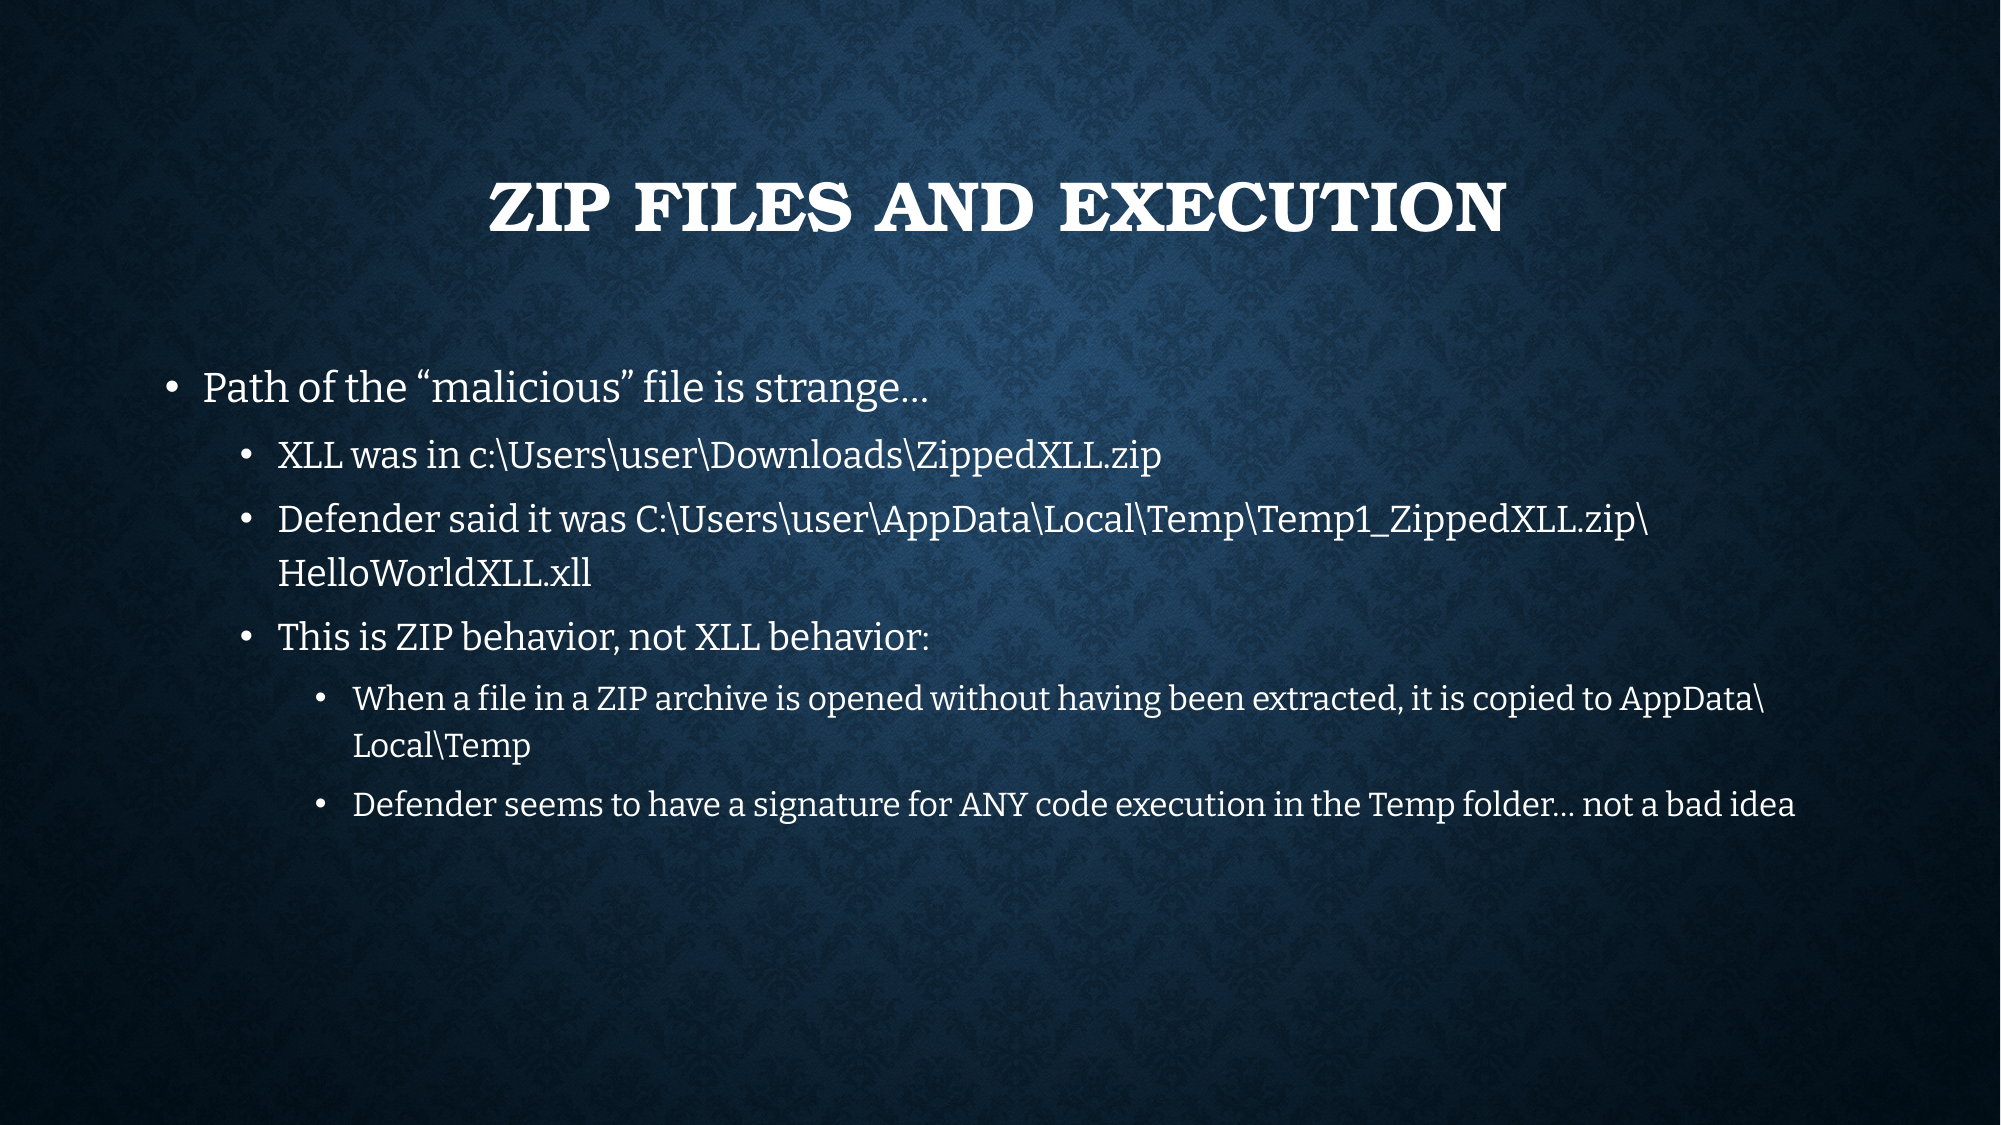

# Zip files and execution
Path of the “malicious” file is strange…
XLL was in c:\Users\user\Downloads\ZippedXLL.zip
Defender said it was C:\Users\user\AppData\Local\Temp\Temp1_ZippedXLL.zip\HelloWorldXLL.xll
This is ZIP behavior, not XLL behavior:
When a file in a ZIP archive is opened without having been extracted, it is copied to AppData\Local\Temp
Defender seems to have a signature for ANY code execution in the Temp folder… not a bad idea